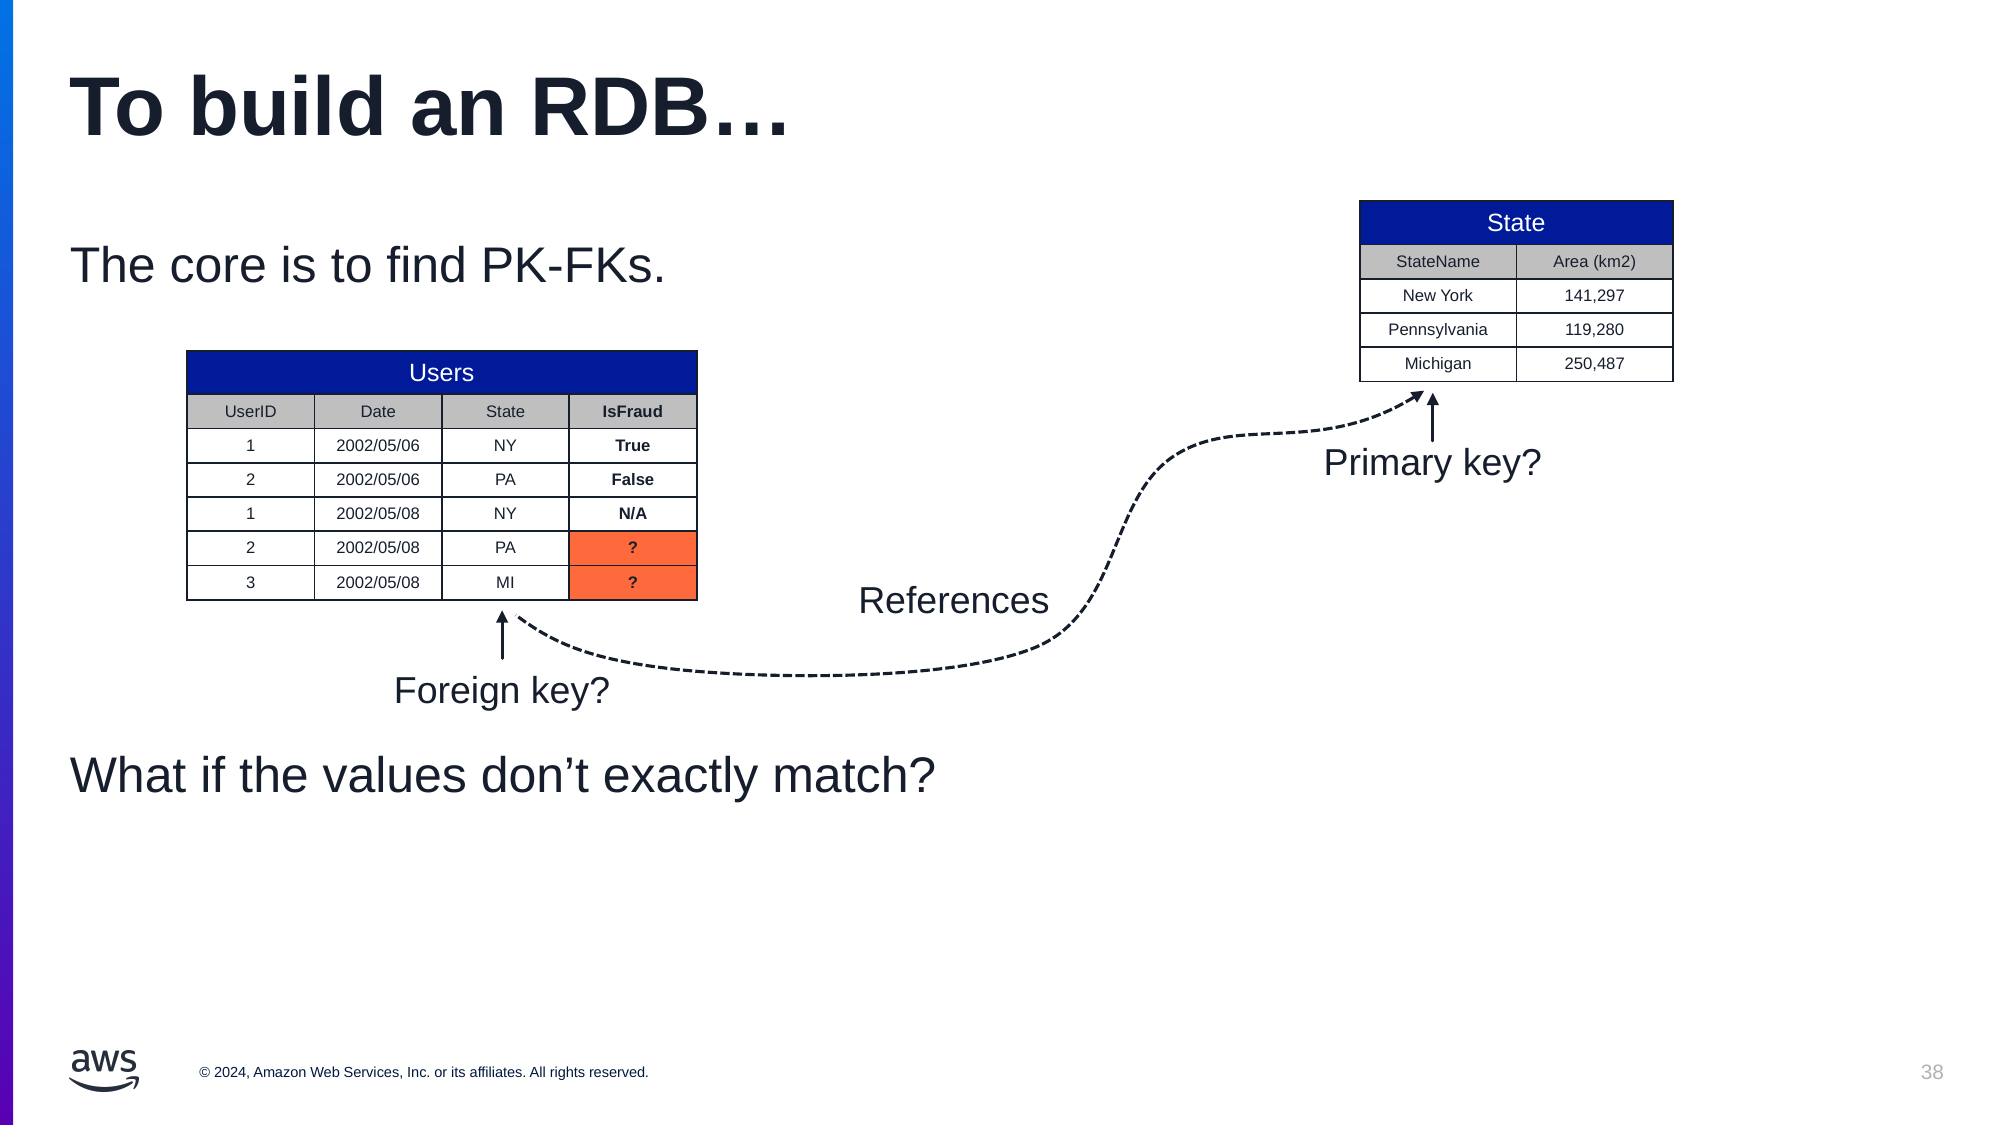

# To build an RDB…
| State |  |
| --- | --- |
| StateName | Area (km2) |
| New York | 141,297 |
| Pennsylvania | 119,280 |
| Michigan | 250,487 |
The core is to find PK-FKs.

What if the values don’t exactly match?
| Users |  |  |  |
| --- | --- | --- | --- |
| UserID | Date | State | IsFraud |
| 1 | 2002/05/06 | NY | True |
| 2 | 2002/05/06 | PA | False |
| 1 | 2002/05/08 | NY | N/A |
| 2 | 2002/05/08 | PA | ? |
| 3 | 2002/05/08 | MI | ? |

Primary key?
References
Foreign key?
38